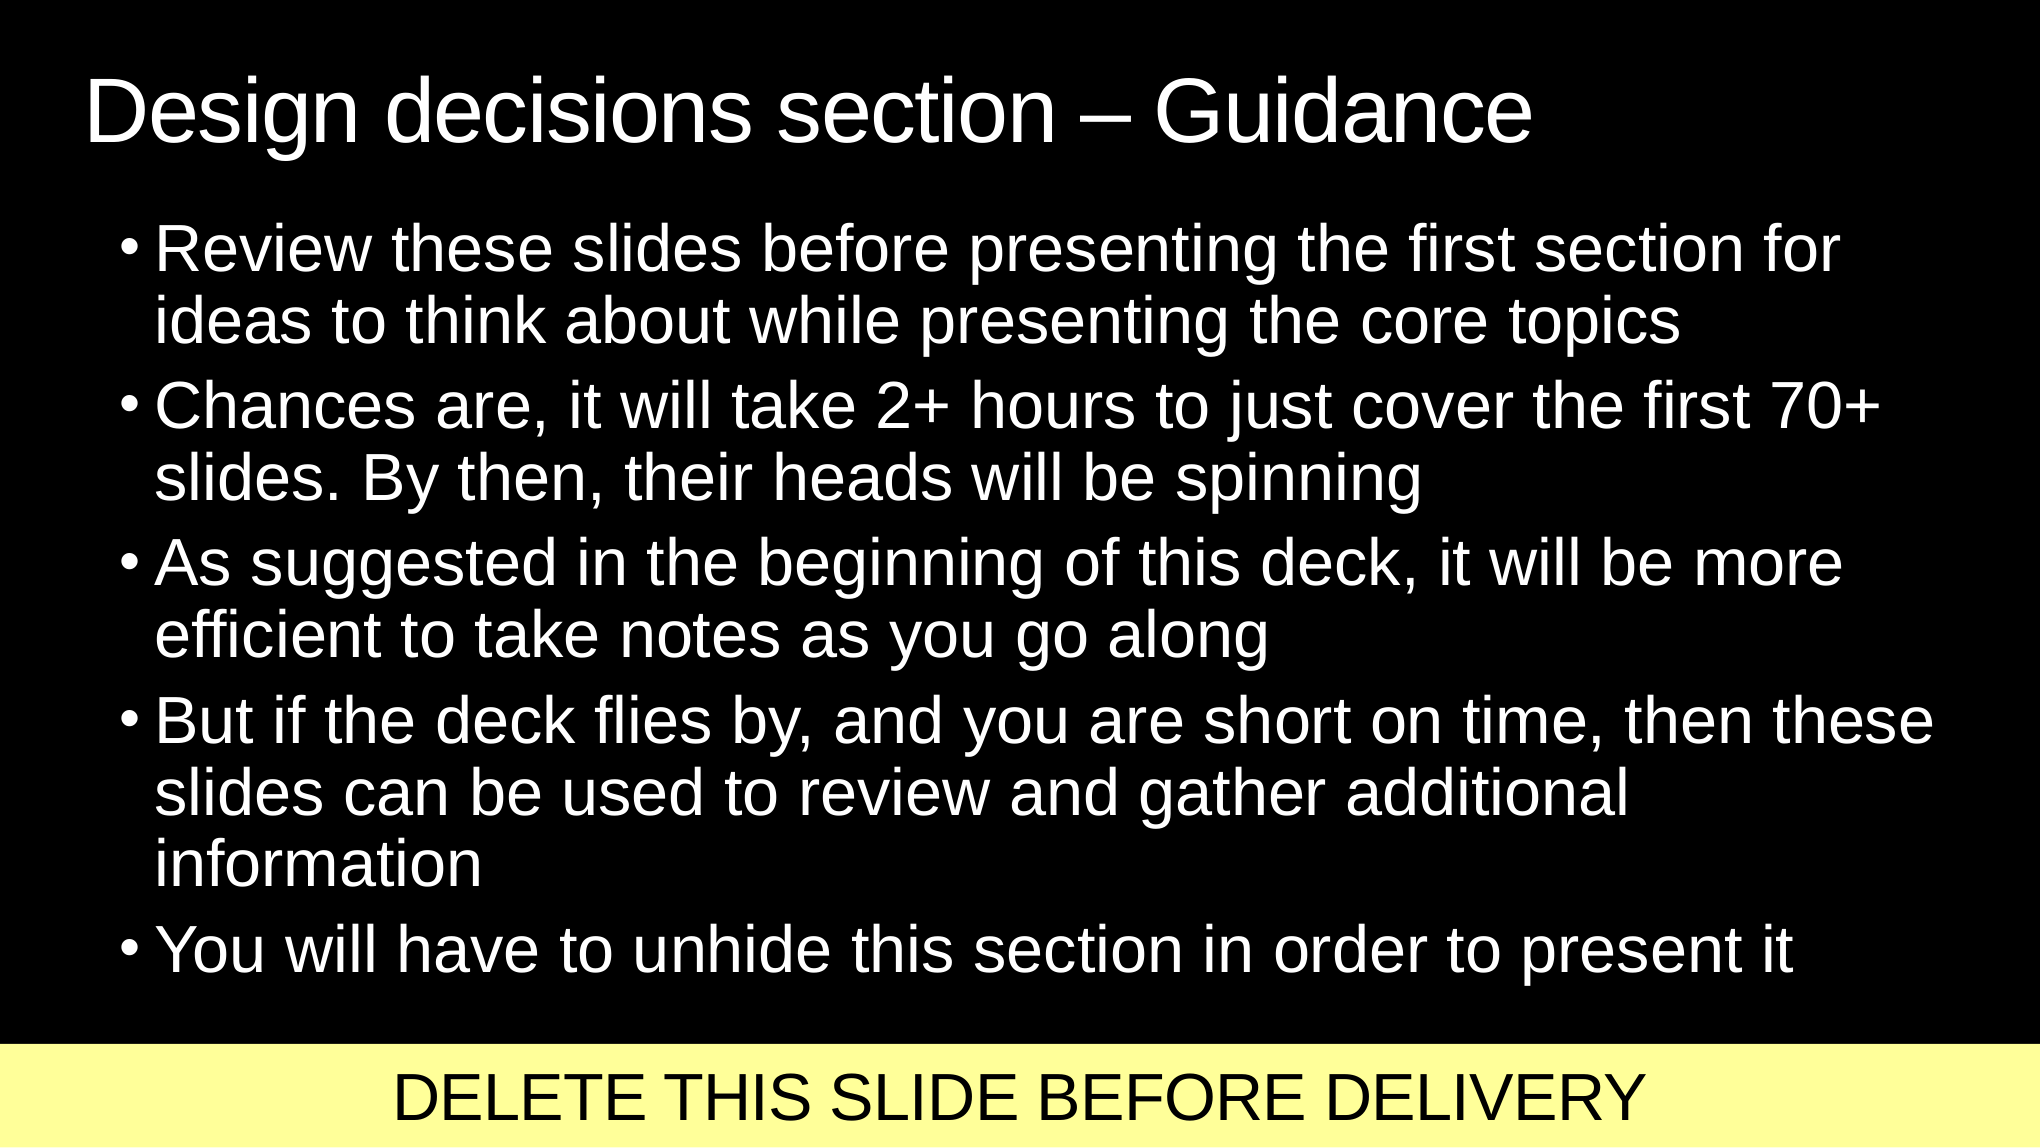

# Design decisions section – Guidance
Review these slides before presenting the first section for ideas to think about while presenting the core topics
Chances are, it will take 2+ hours to just cover the first 70+ slides. By then, their heads will be spinning
As suggested in the beginning of this deck, it will be more efficient to take notes as you go along
But if the deck flies by, and you are short on time, then these slides can be used to review and gather additional information
You will have to unhide this section in order to present it
DELETE THIS SLIDE BEFORE DELIVERY